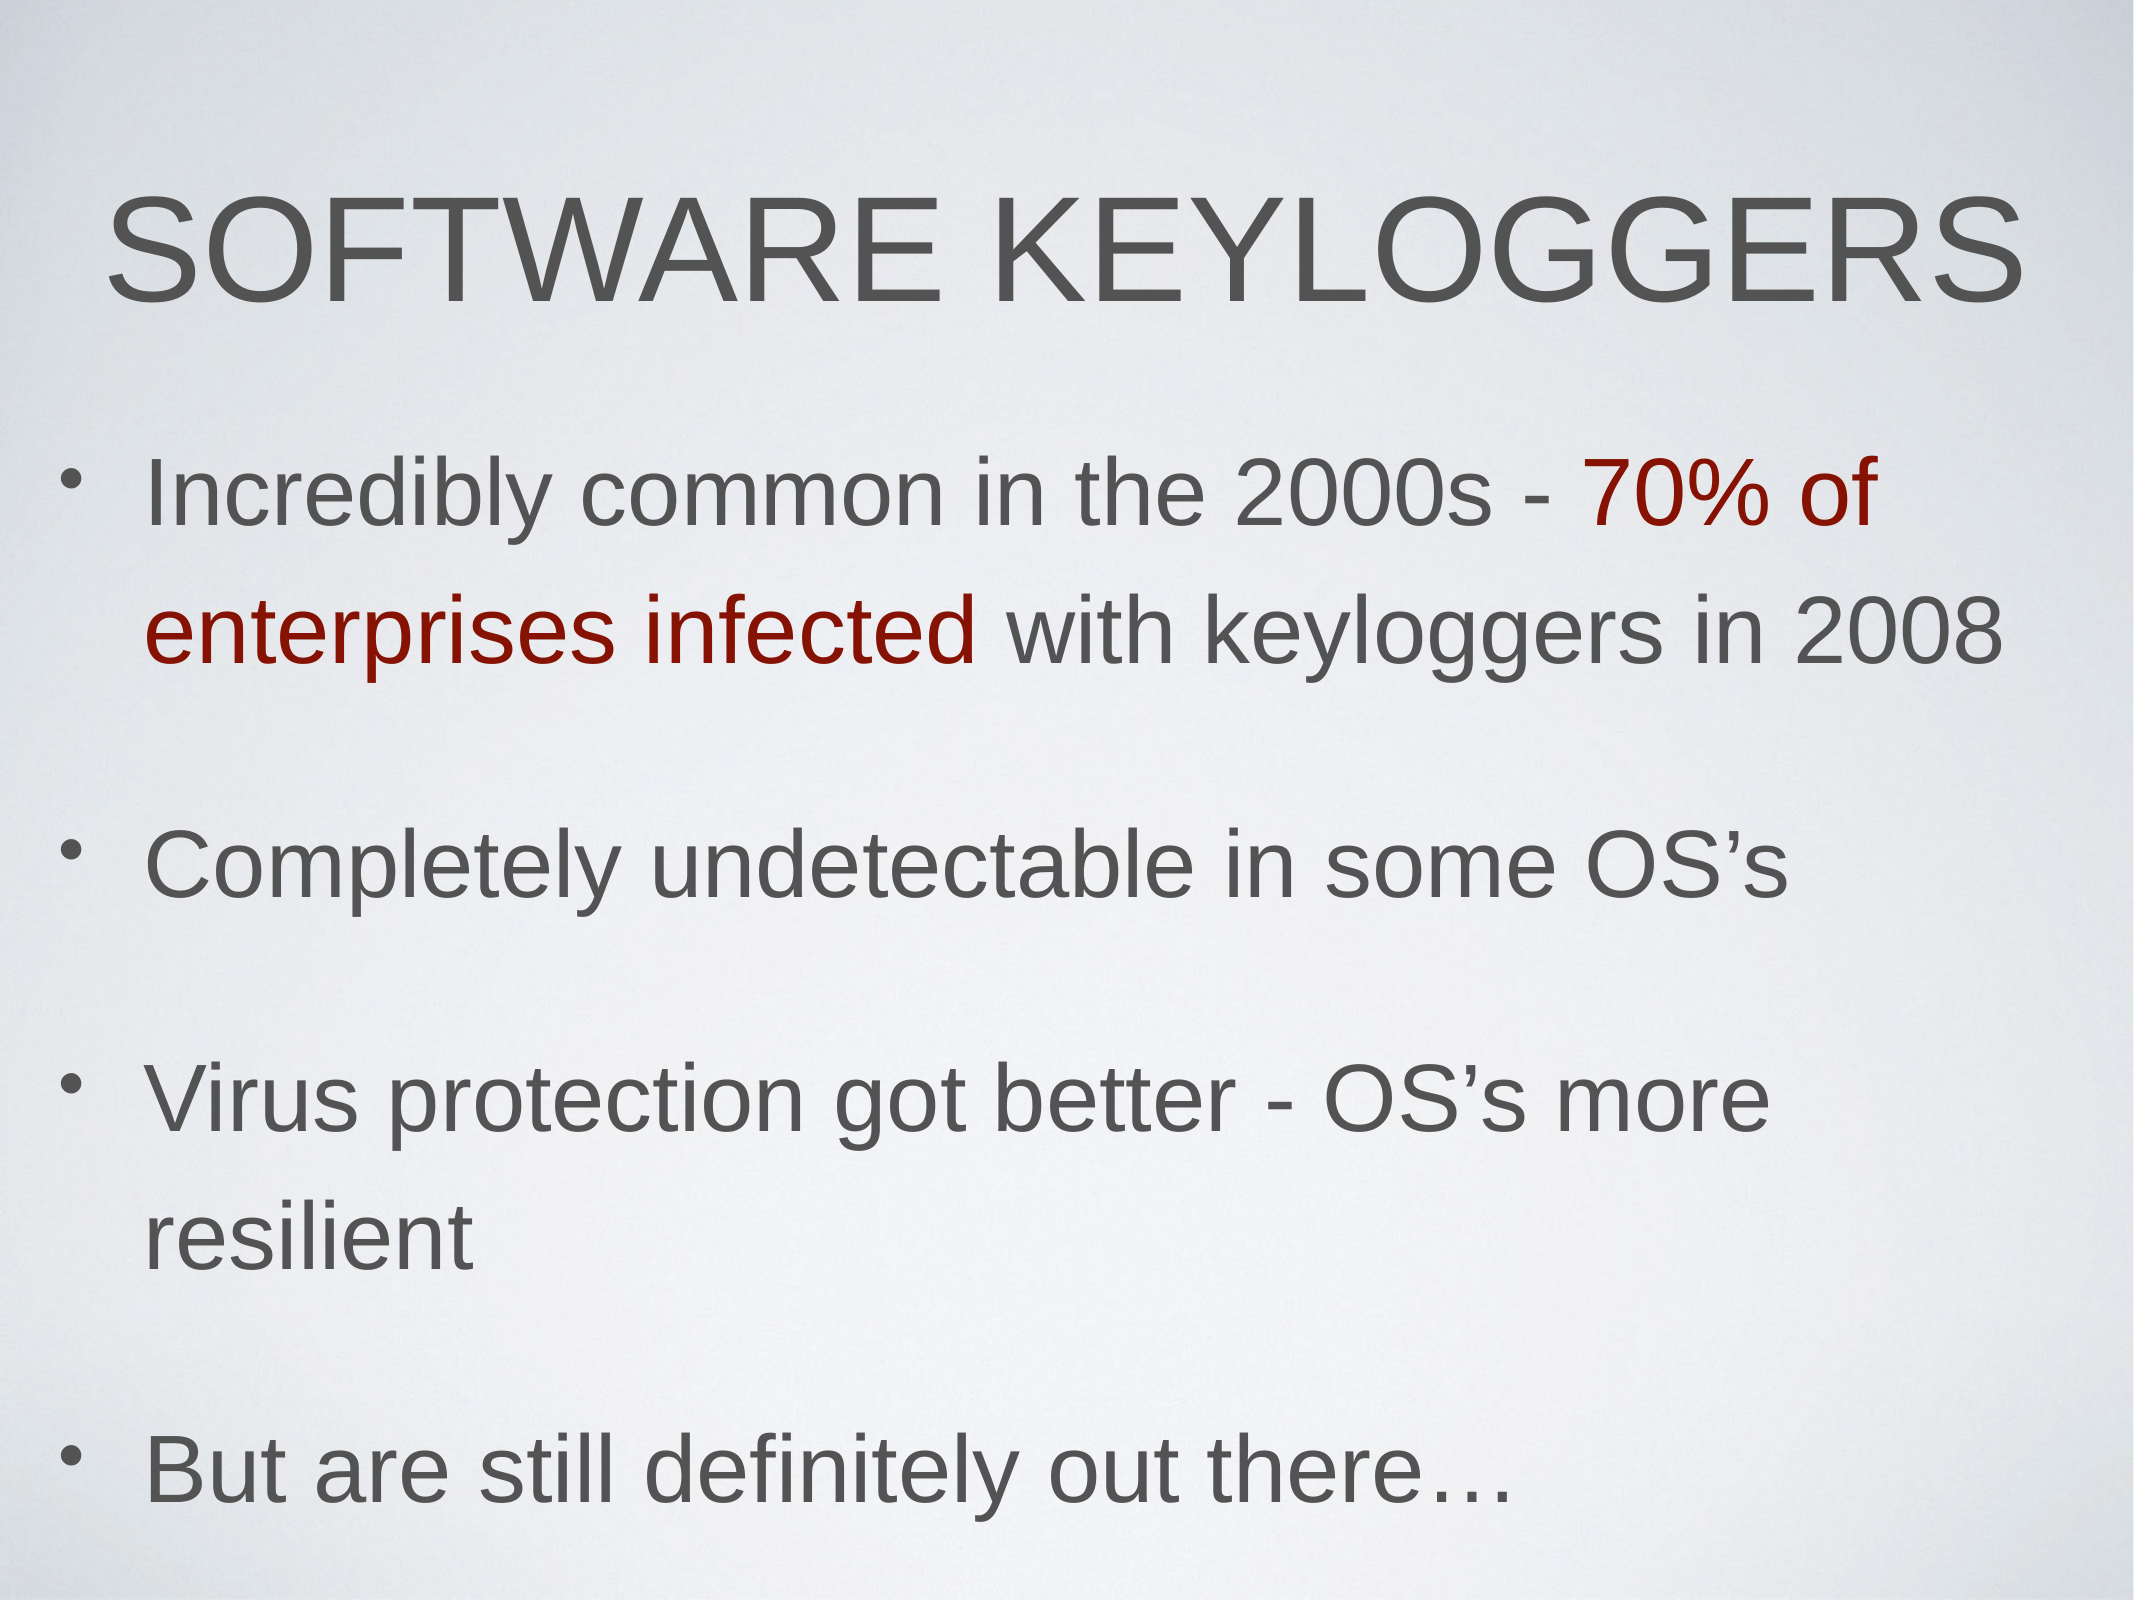

# Software Keyloggers
Incredibly common in the 2000s - 70% of enterprises infected with keyloggers in 2008
Completely undetectable in some OS’s
Virus protection got better - OS’s more resilient
But are still definitely out there…